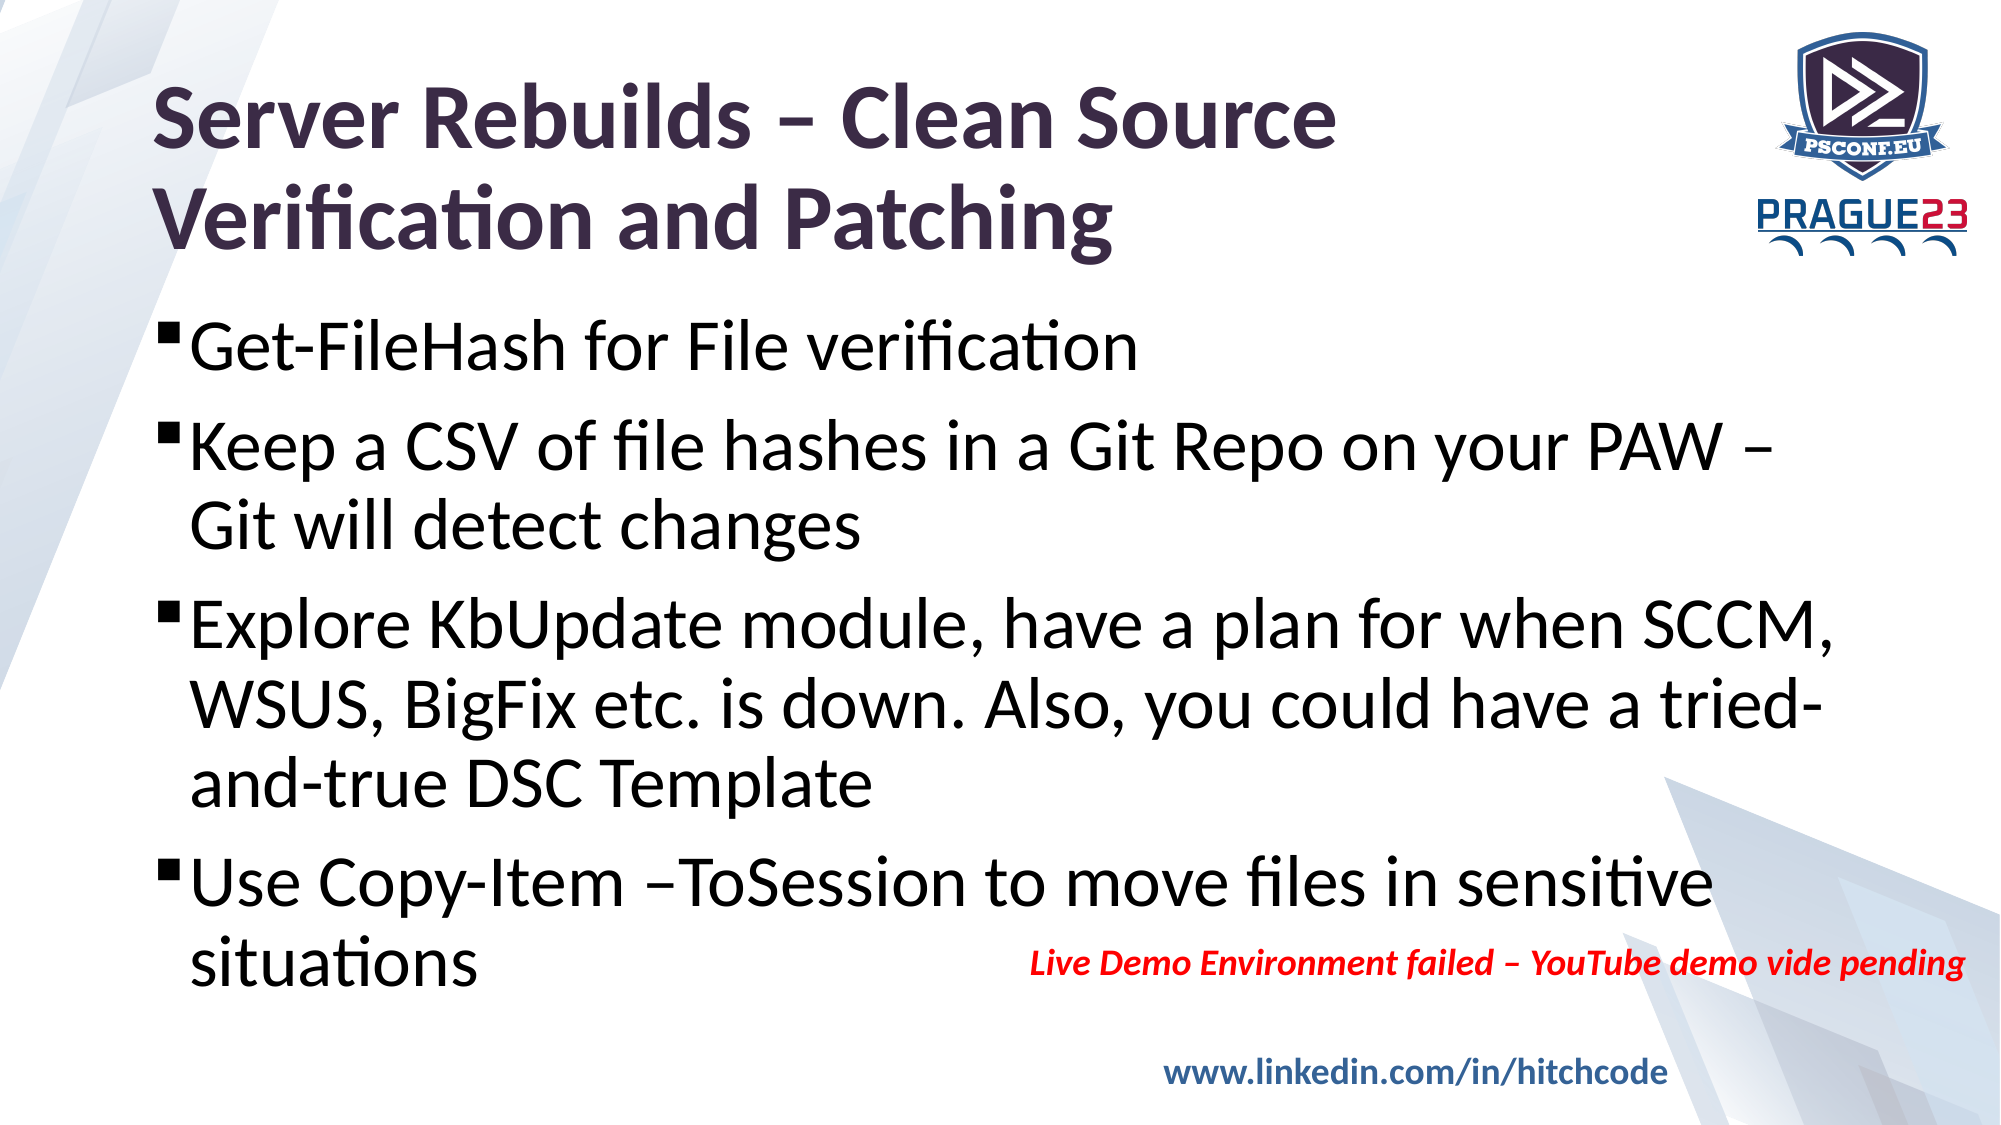

# Server Rebuilds – Clean Source Verification and Patching
Get-FileHash for File verification
Keep a CSV of file hashes in a Git Repo on your PAW – Git will detect changes
Explore KbUpdate module, have a plan for when SCCM, WSUS, BigFix etc. is down. Also, you could have a tried-and-true DSC Template
Use Copy-Item –ToSession to move files in sensitive situations
Live Demo Environment failed – YouTube demo vide pending